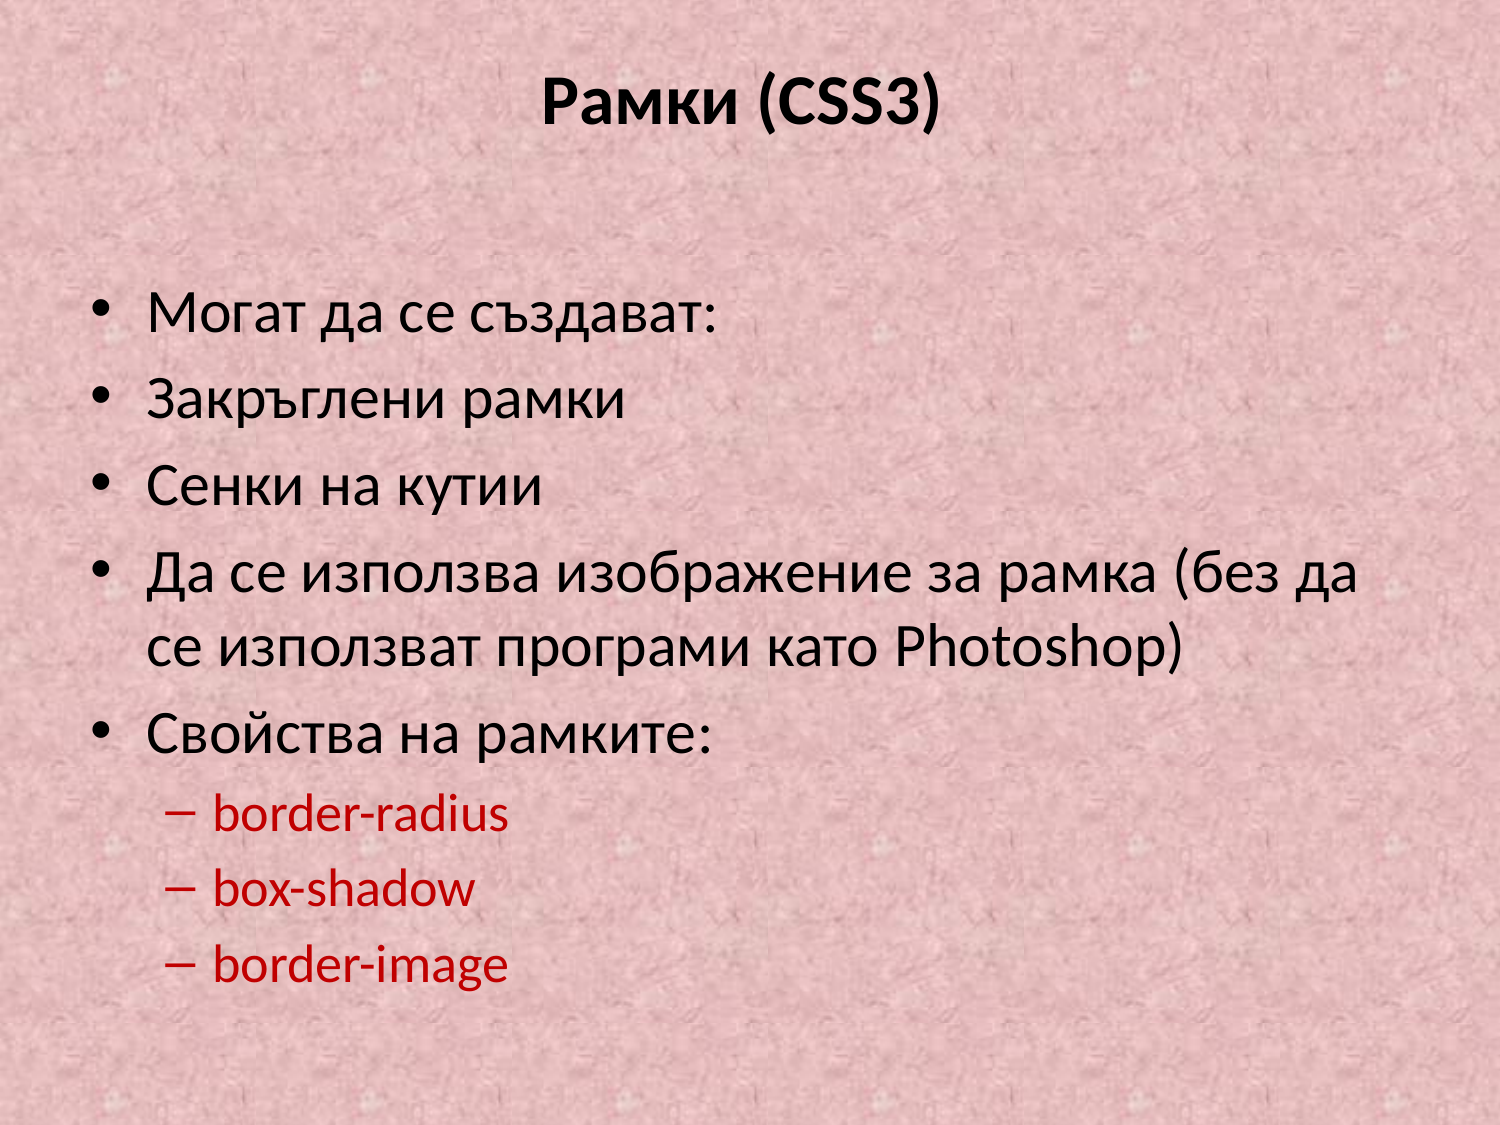

# Рамки (CSS3)
Могат да се създават:
Закръглени рамки
Сенки на кутии
Да се използва изображение за рамка (без да се използват програми като Photoshop)
Свойства на рамките:
border-radius
box-shadow
border-image